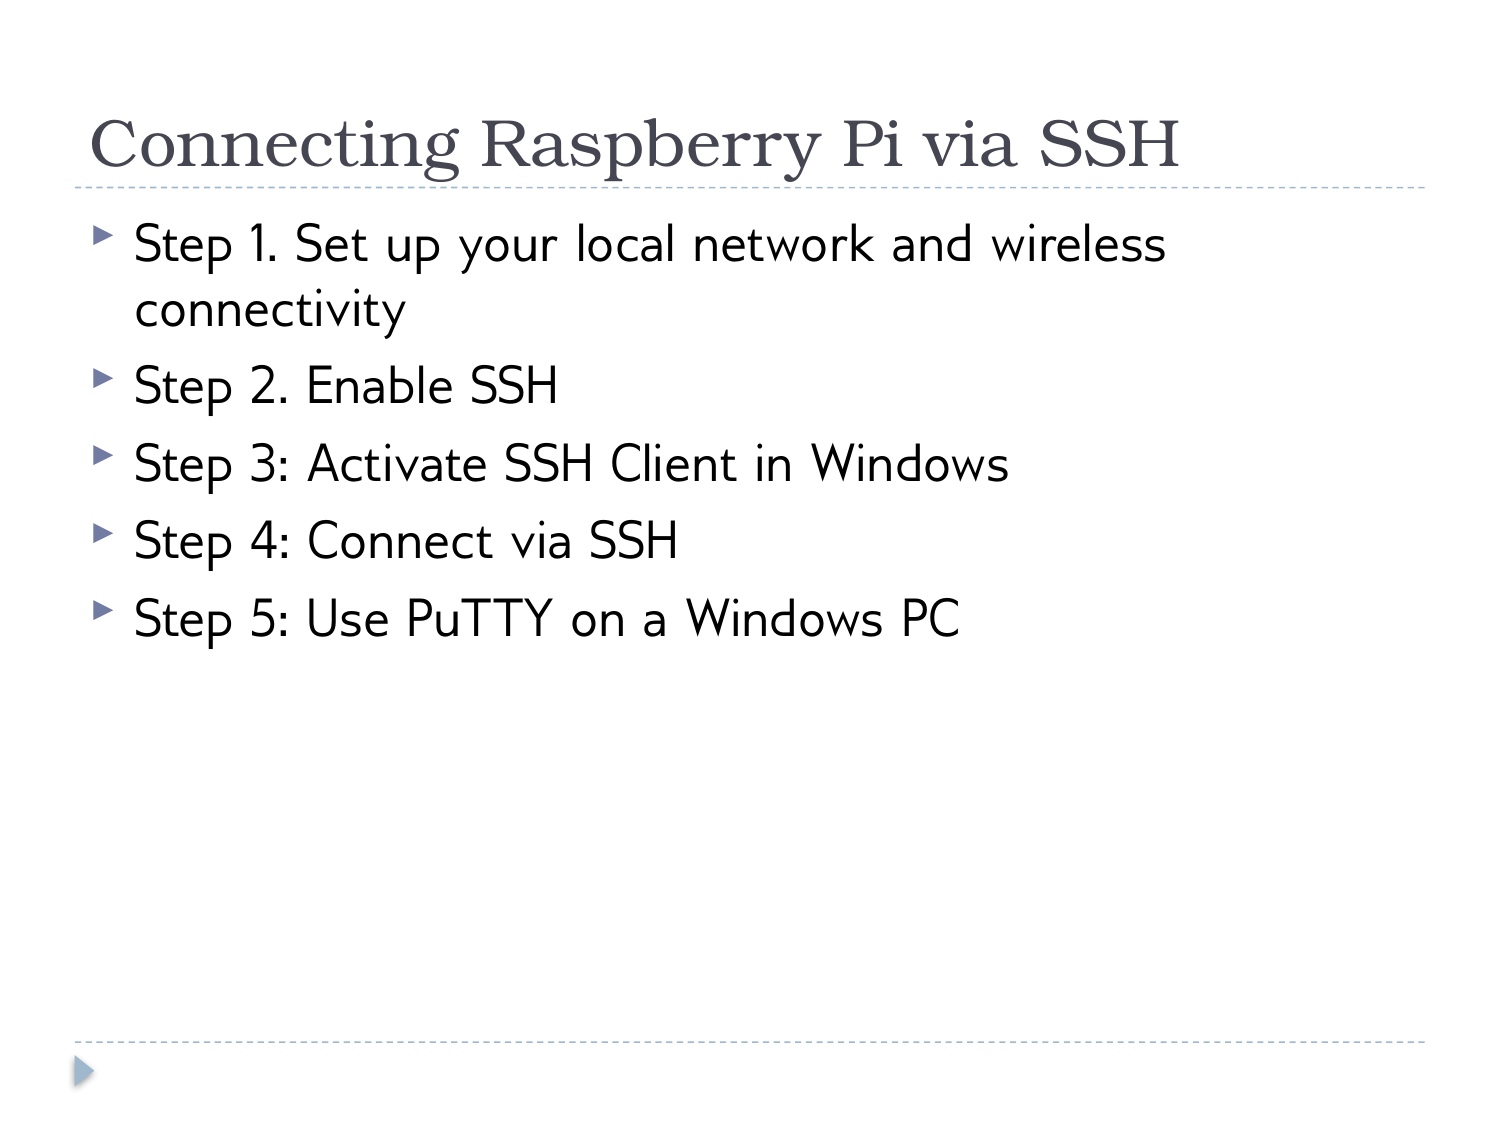

# Connecting Raspberry Pi via SSH
Step 1. Set up your local network and wireless connectivity
Step 2. Enable SSH
Step 3: Activate SSH Client in Windows
Step 4: Connect via SSH
Step 5: Use PuTTY on a Windows PC